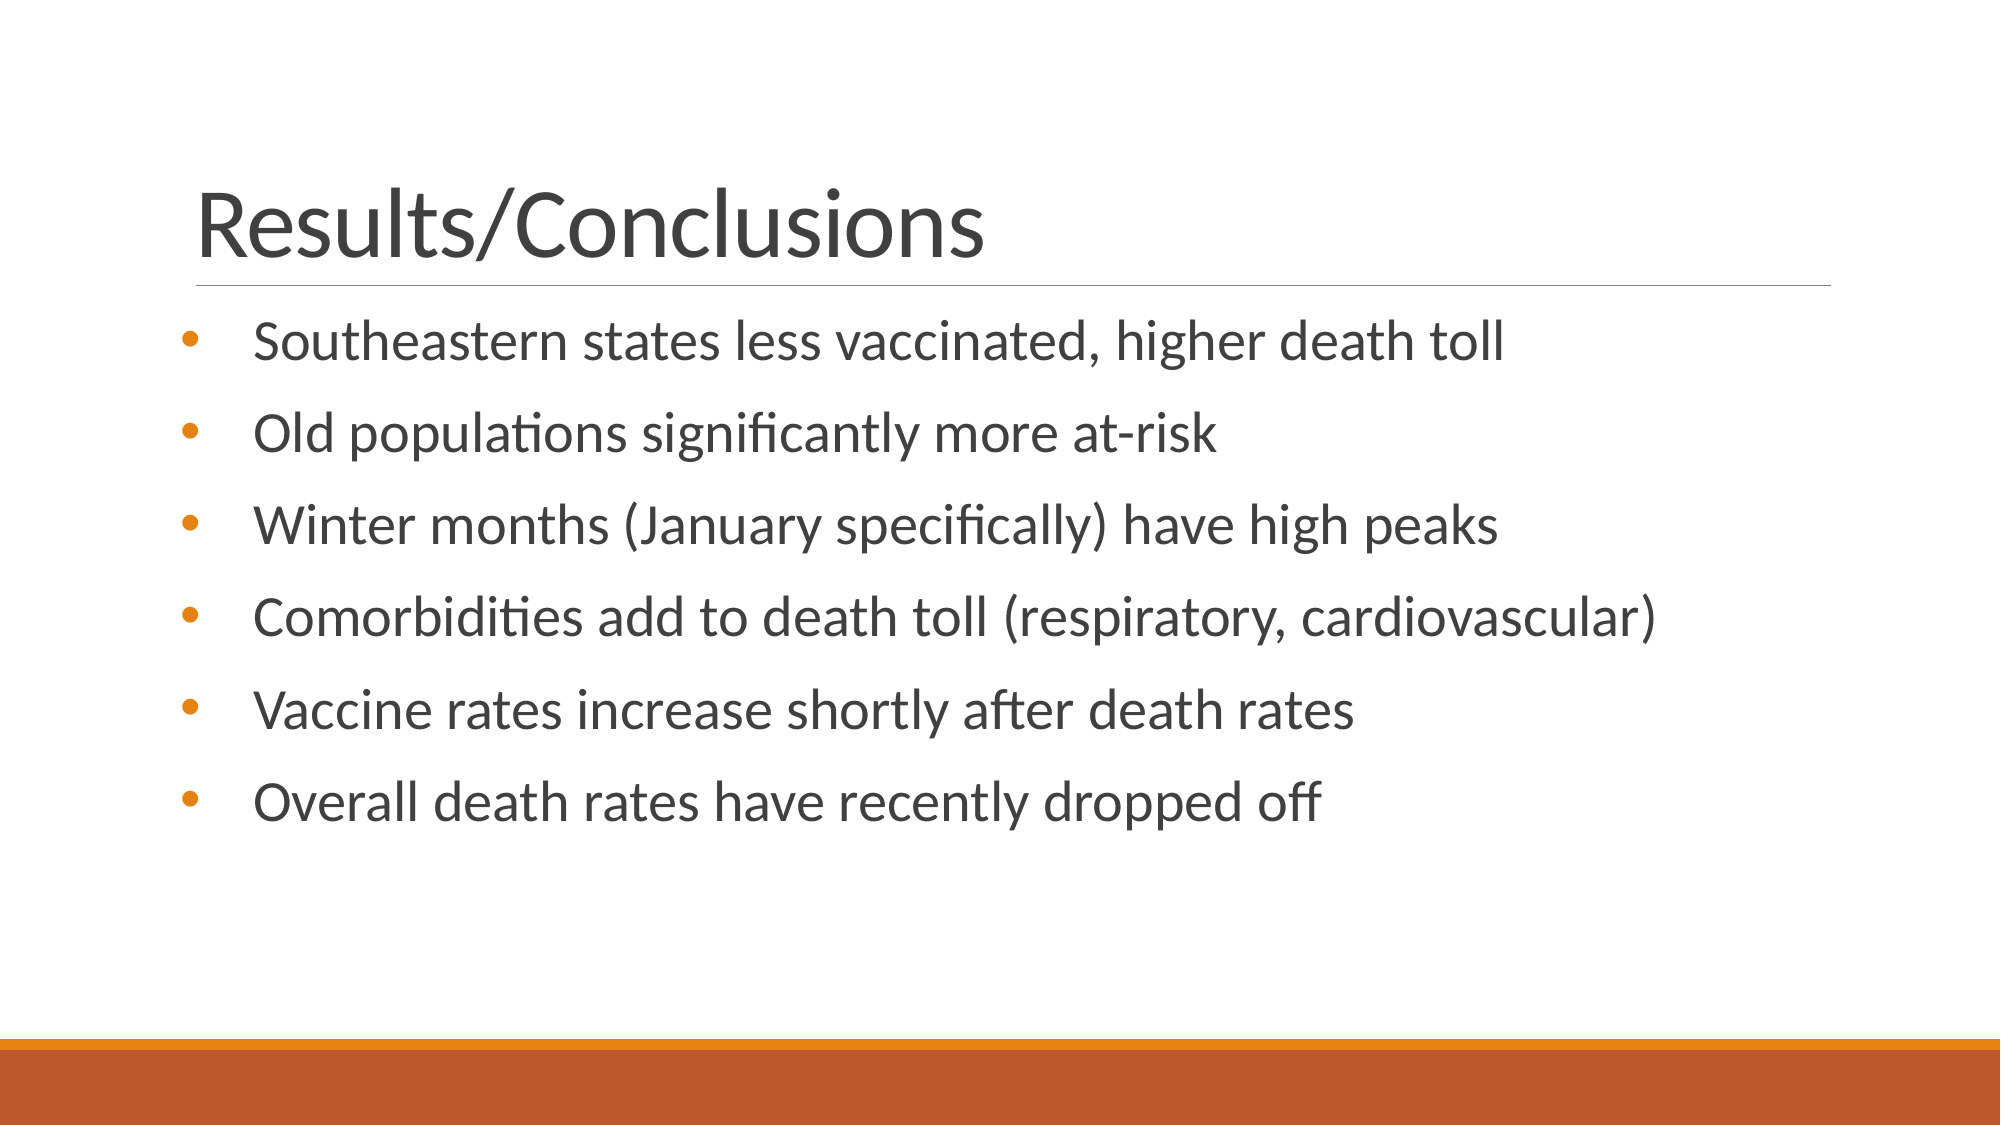

# Results/Conclusions
    Southeastern states less vaccinated, higher death toll
    Old populations significantly more at-risk
    Winter months (January specifically) have high peaks
    Comorbidities add to death toll (respiratory, cardiovascular)
    Vaccine rates increase shortly after death rates
    Overall death rates have recently dropped off